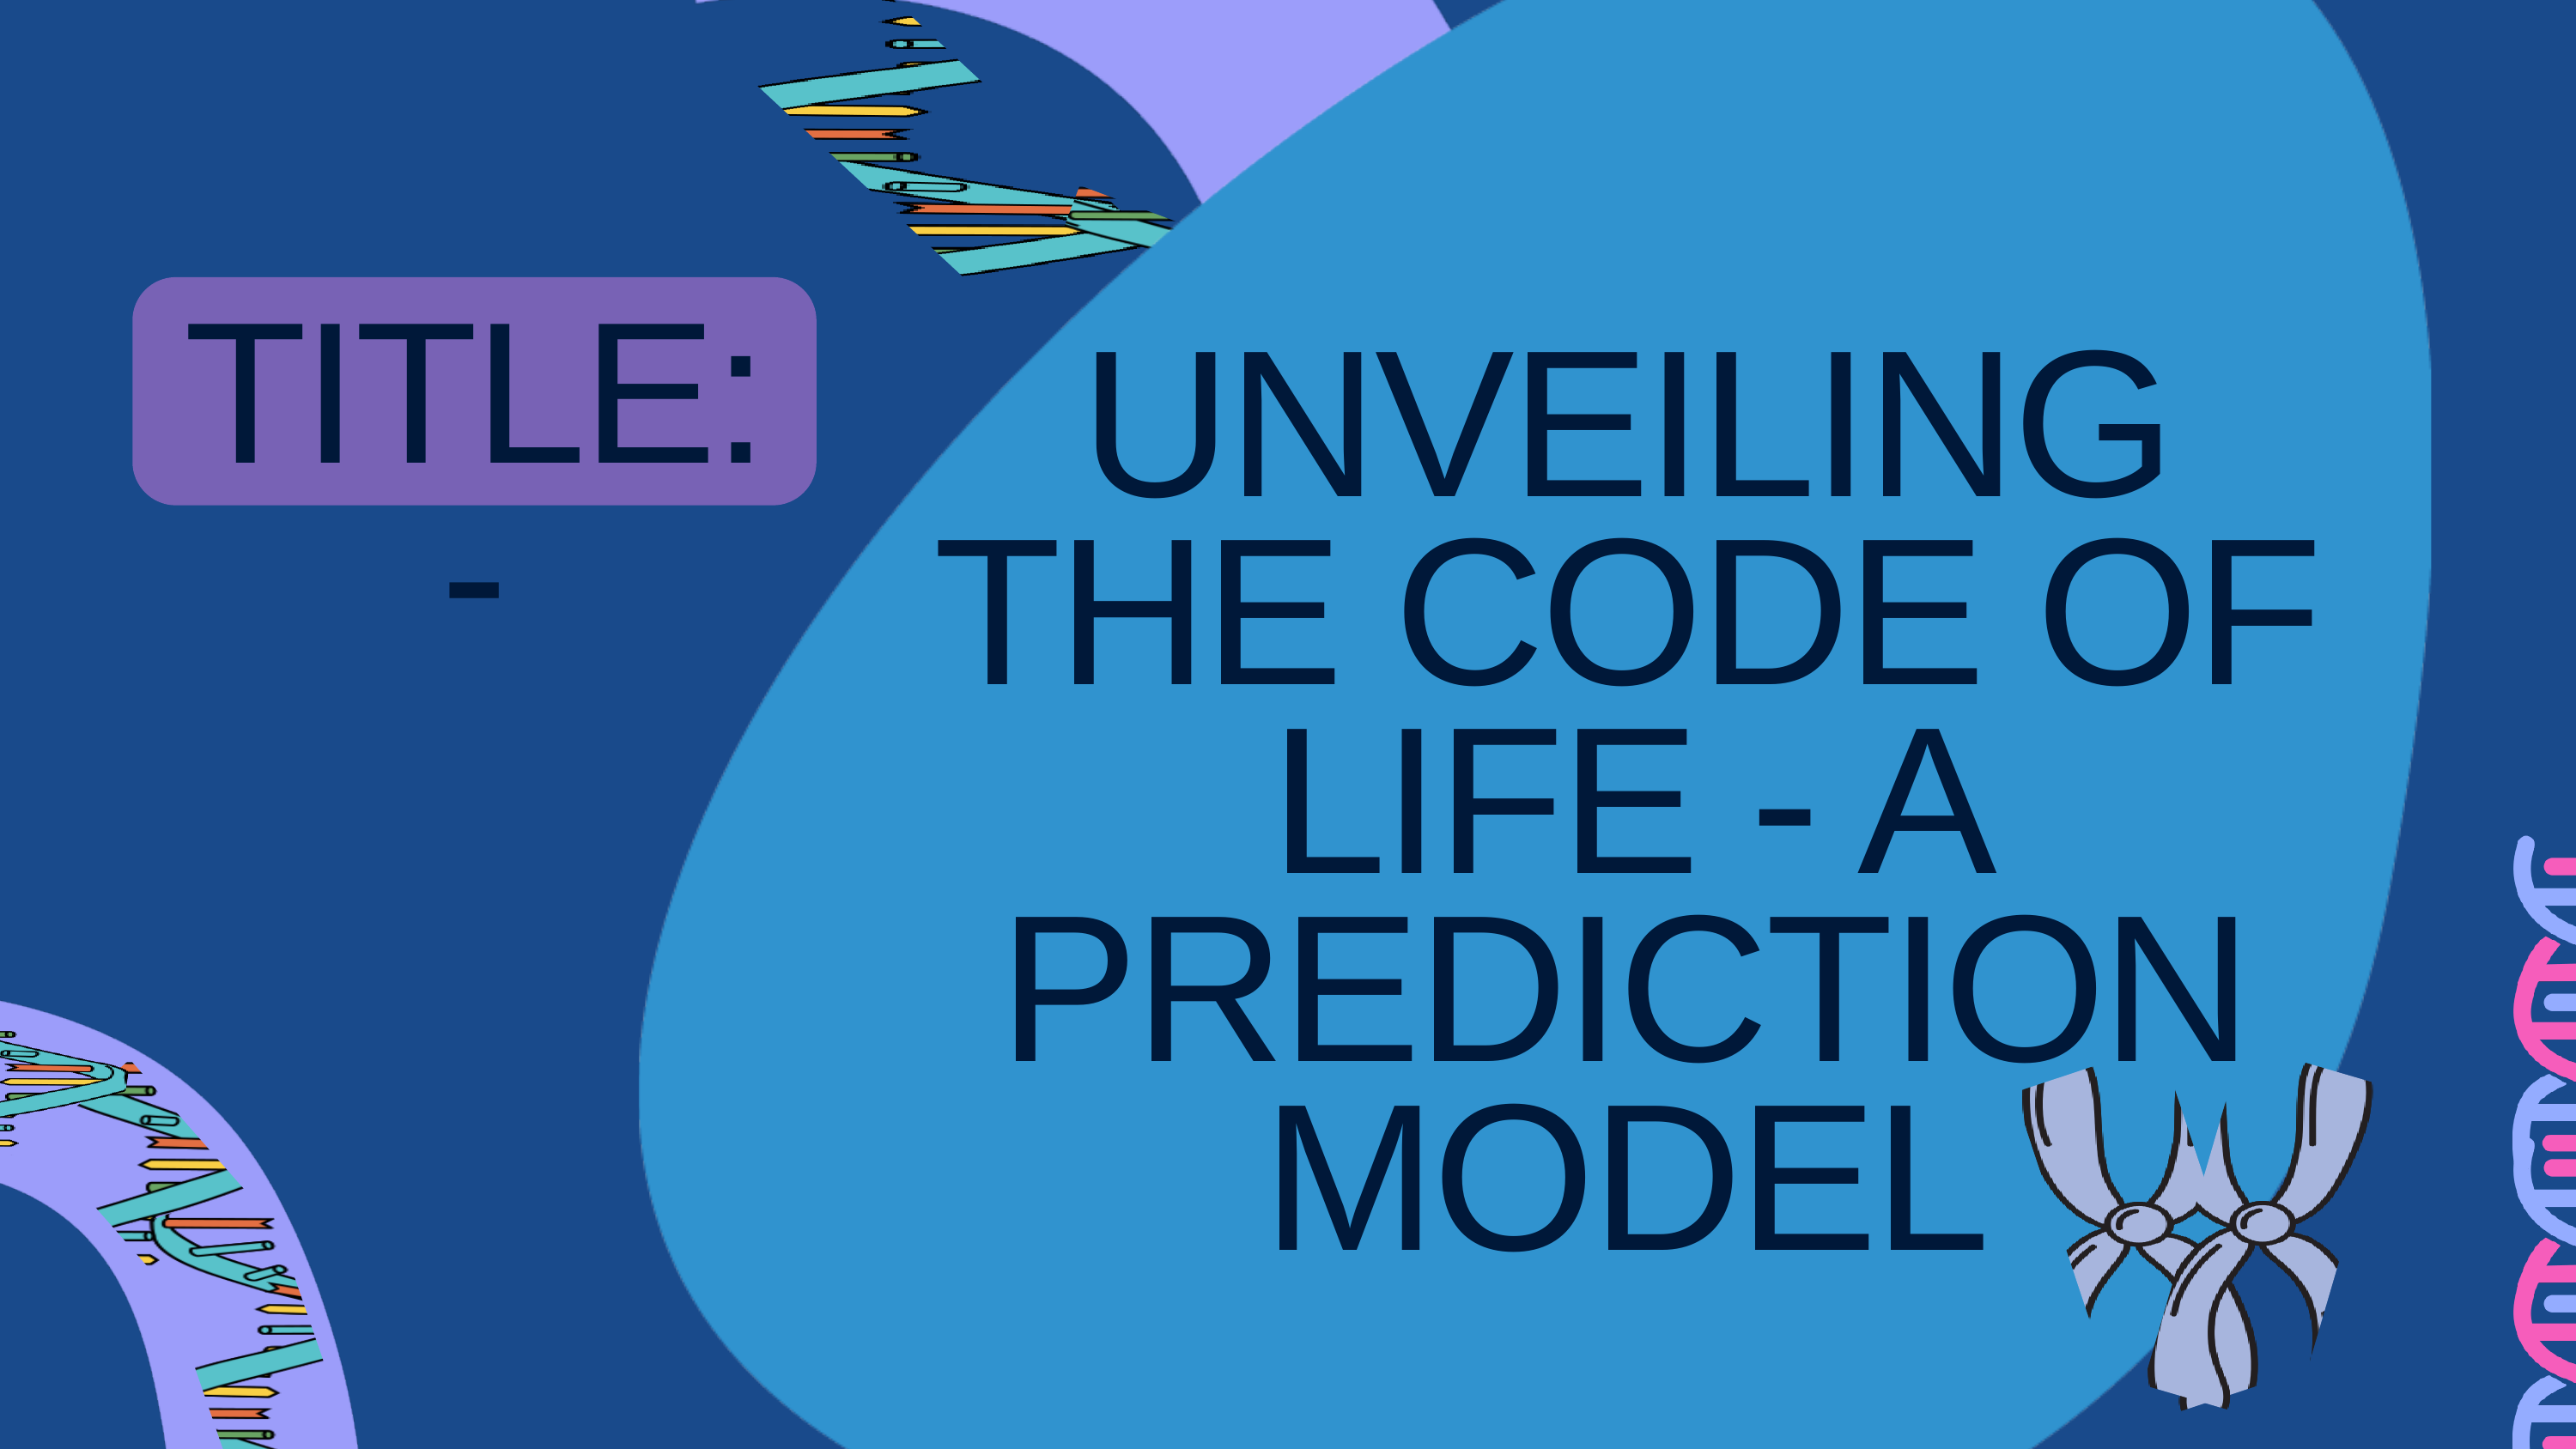

TITLE:-
UNVEILING THE CODE OF LIFE - A PREDICTION
MODEL